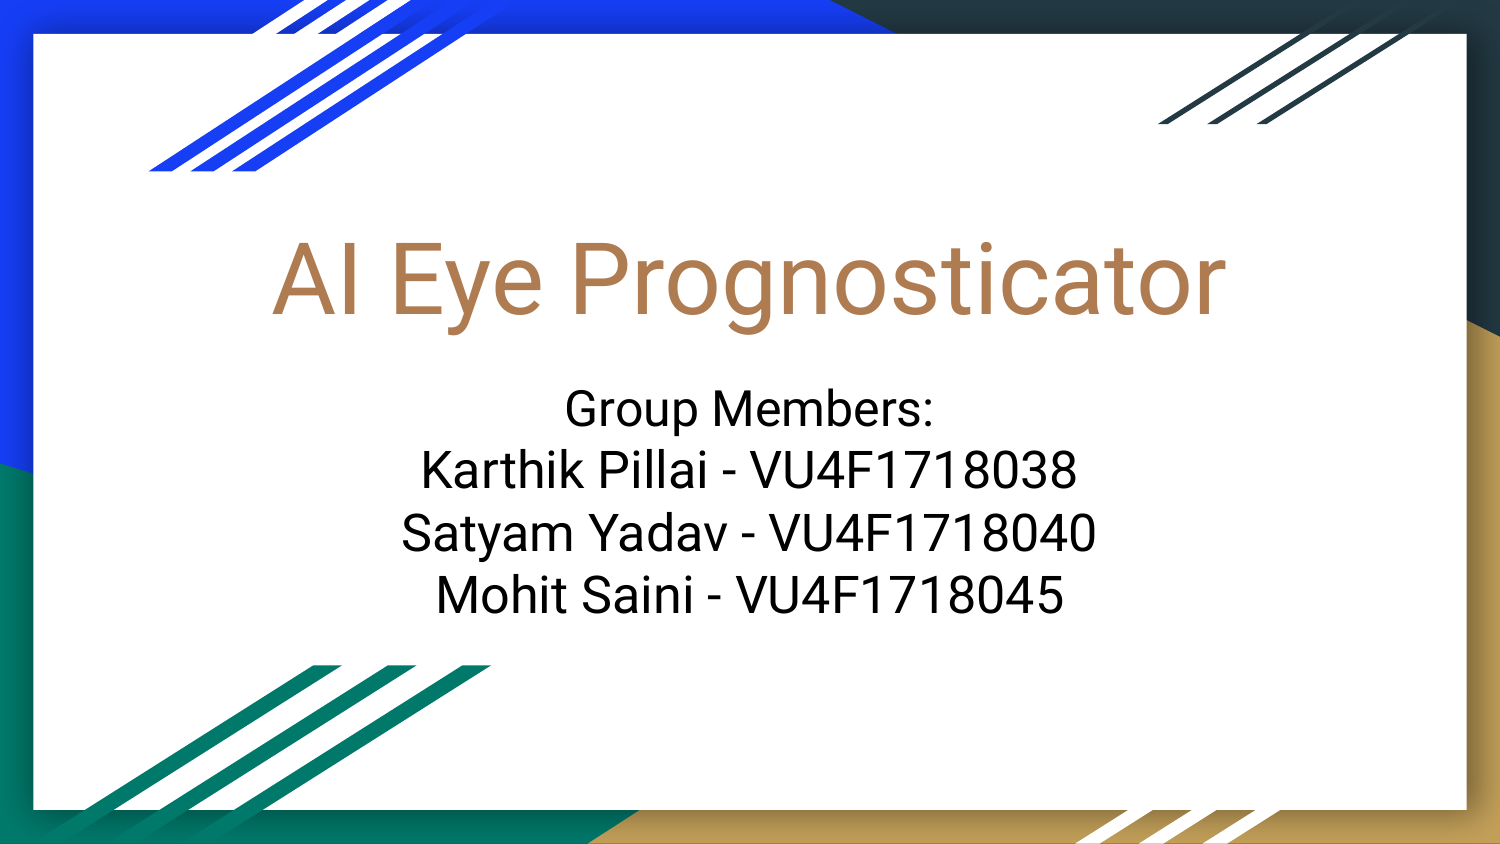

# AI Eye Prognosticator
Group Members:
Karthik Pillai - VU4F1718038
Satyam Yadav - VU4F1718040
Mohit Saini - VU4F1718045